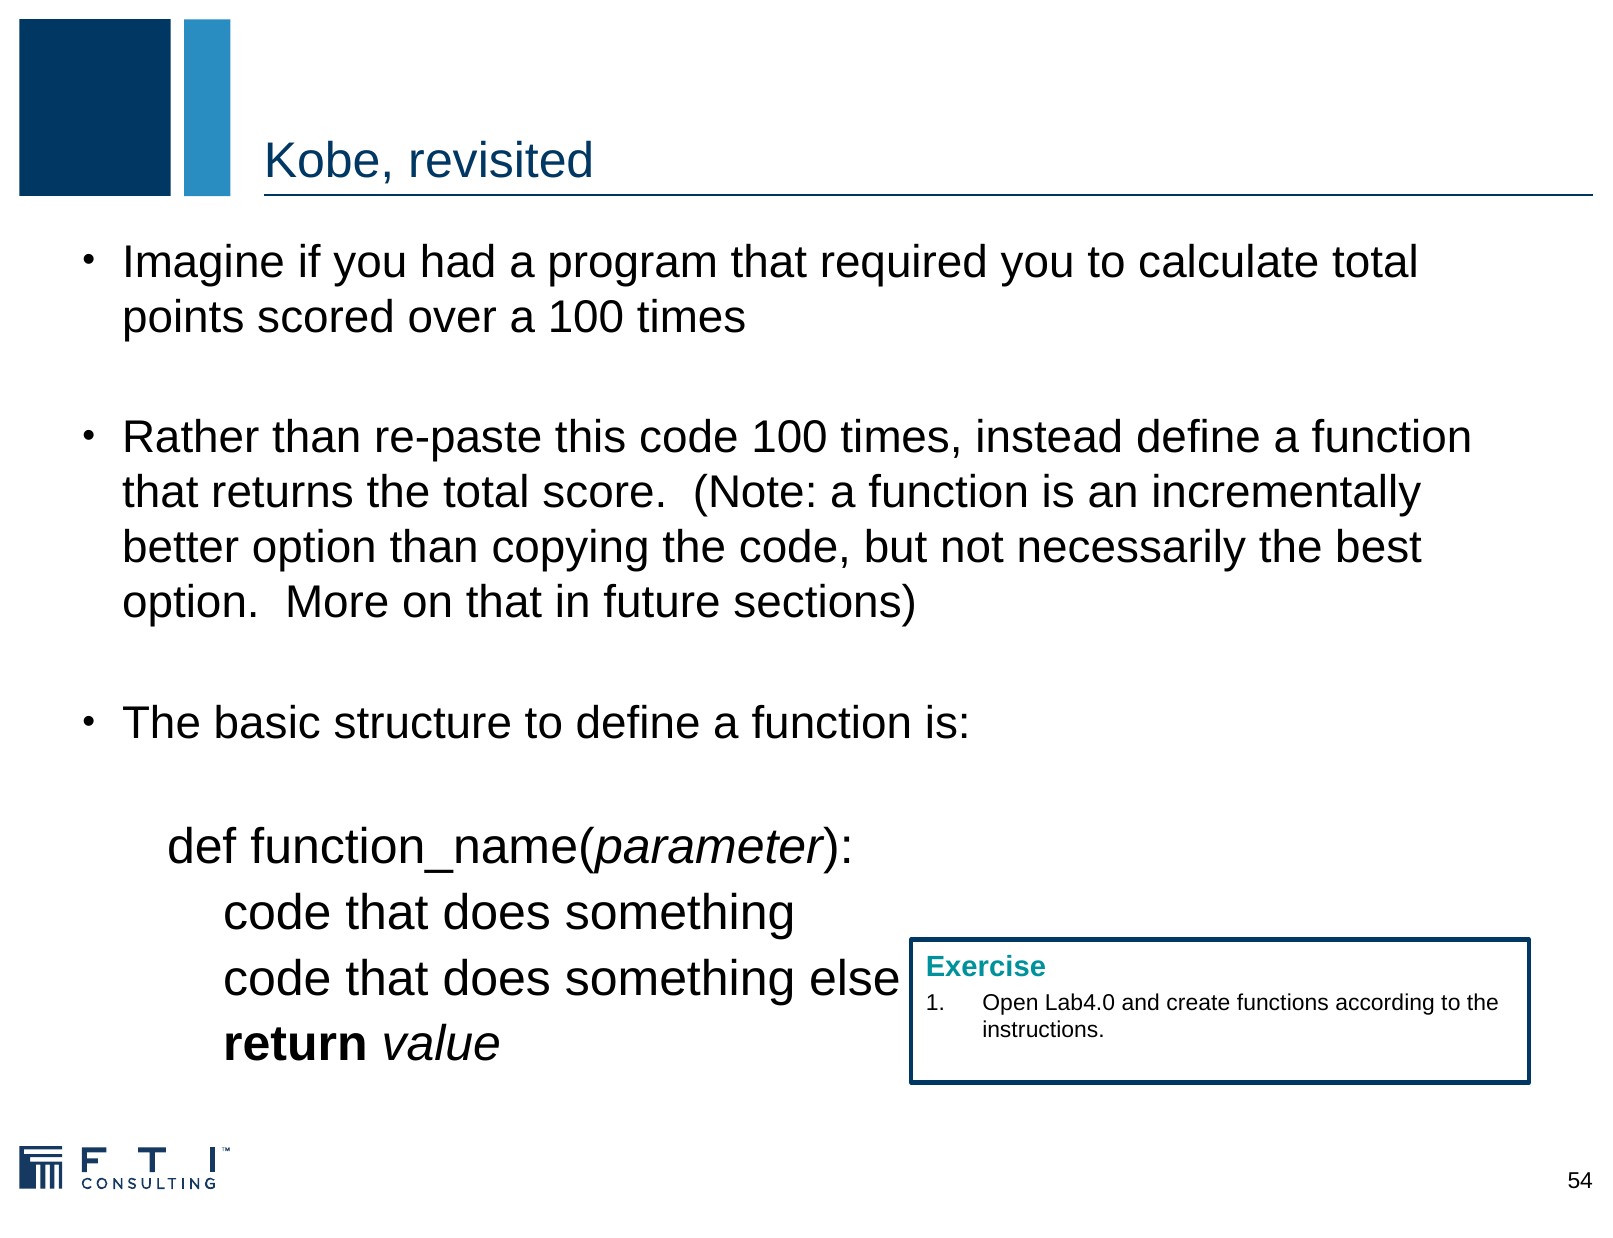

# Kobe, revisited
Imagine if you had a program that required you to calculate total points scored over a 100 times

Rather than re-paste this code 100 times, instead define a function that returns the total score.  (Note: a function is an incrementally better option than copying the code, but not necessarily the best option.  More on that in future sections)

The basic structure to define a function is:

def function_name(parameter):
    code that does something
    code that does something else
    return value
Exercise
Open Lab4.0 and create functions according to the instructions.

54